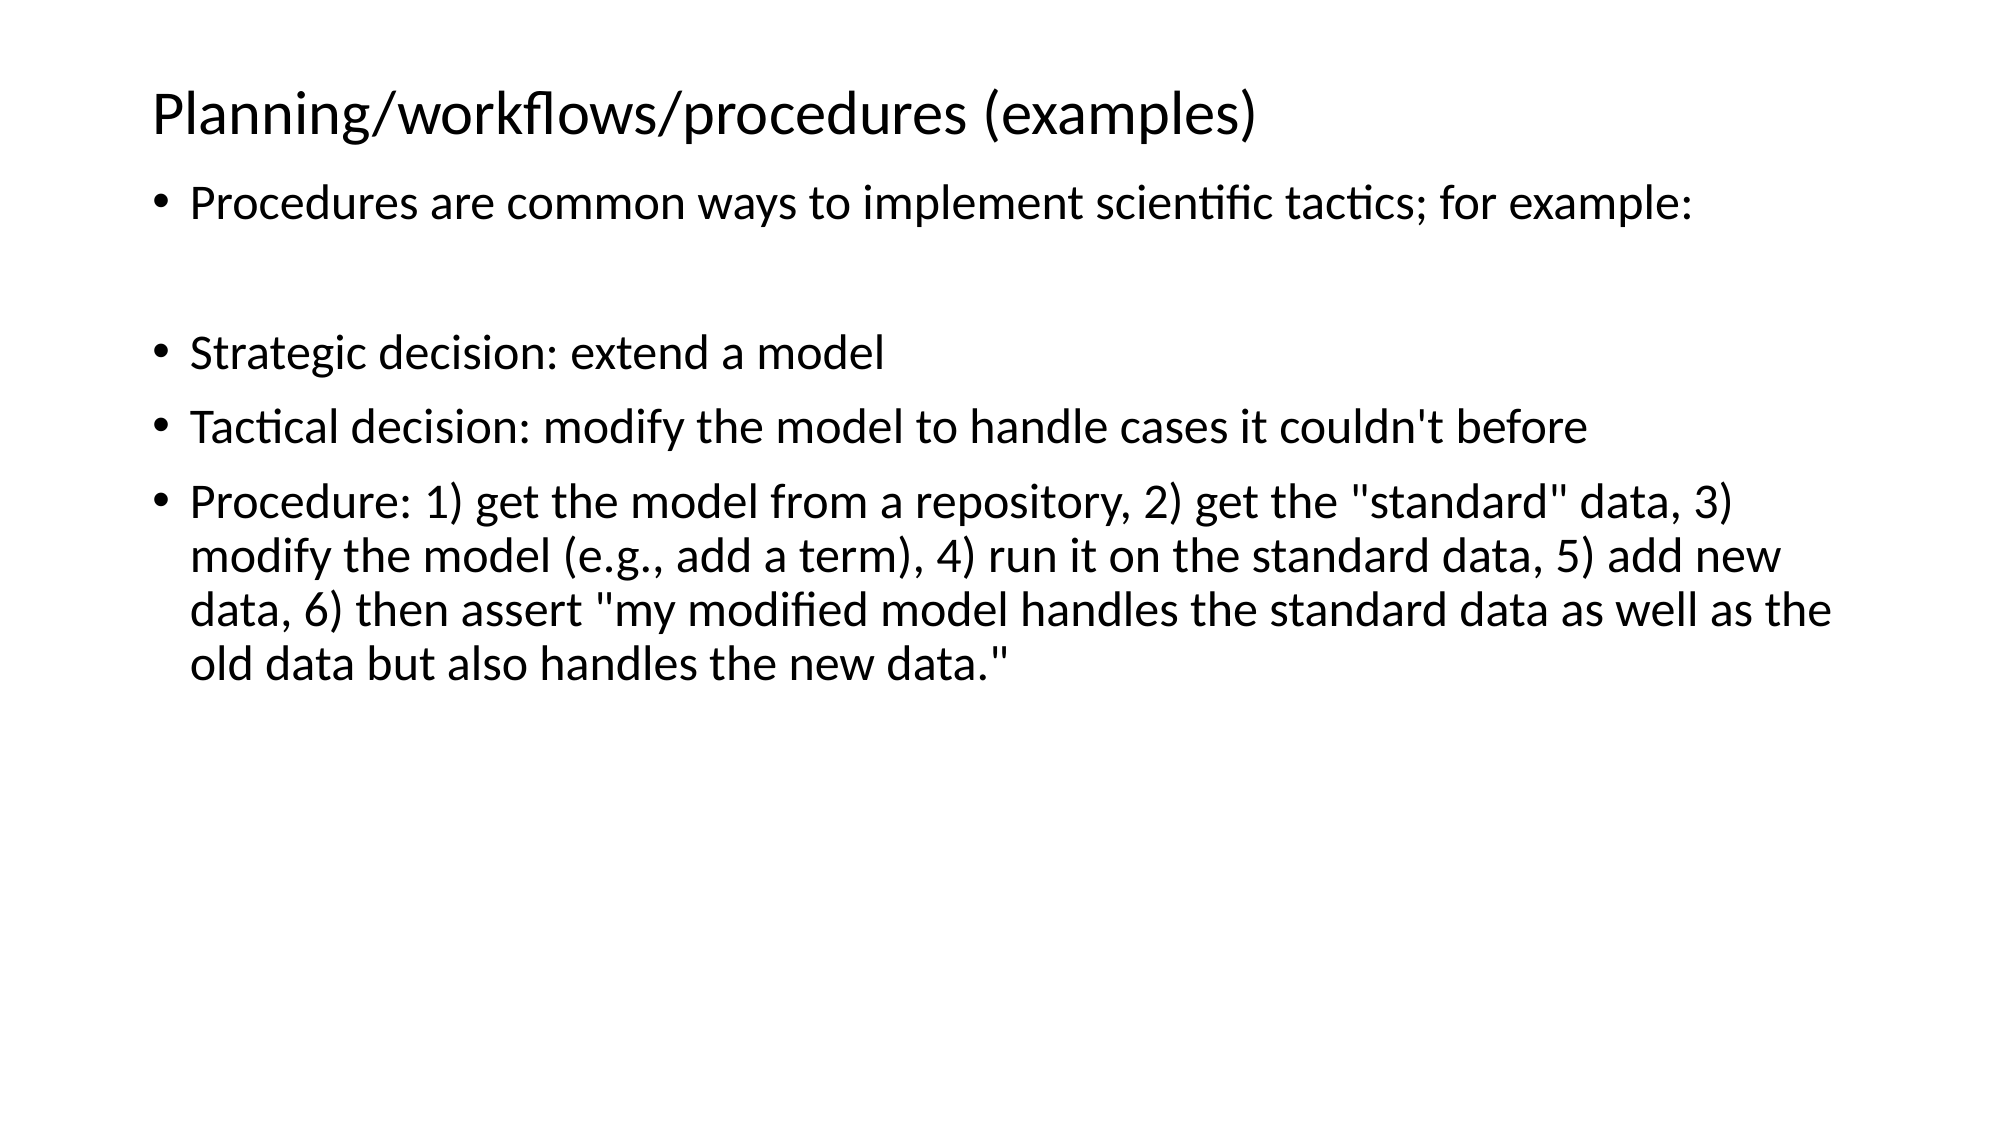

# Planning/workflows/procedures (examples)
Procedures are common ways to implement scientific tactics; for example:

Strategic decision: extend a model
Tactical decision: modify the model to handle cases it couldn't before
Procedure: 1) get the model from a repository, 2) get the "standard" data, 3) modify the model (e.g., add a term), 4) run it on the standard data, 5) add new data, 6) then assert "my modified model handles the standard data as well as the old data but also handles the new data."